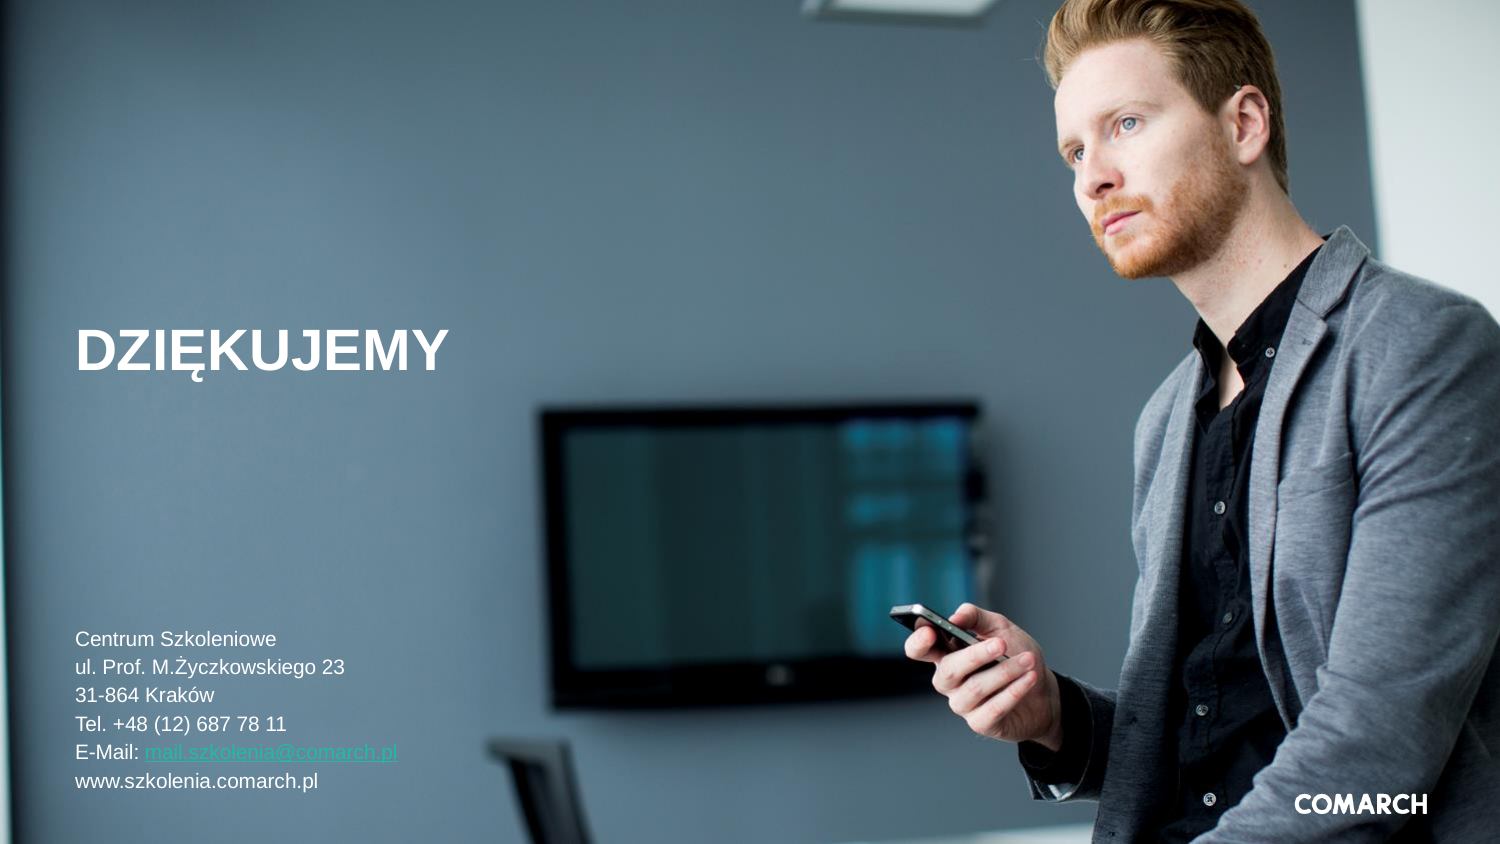

# DZIĘKUJEMY
Centrum Szkoleniowe
ul. Prof. M.Życzkowskiego 23
31-864 Kraków
Tel. +48 (12) 687 78 11
E-Mail: mail.szkolenia@comarch.pl
www.szkolenia.comarch.pl